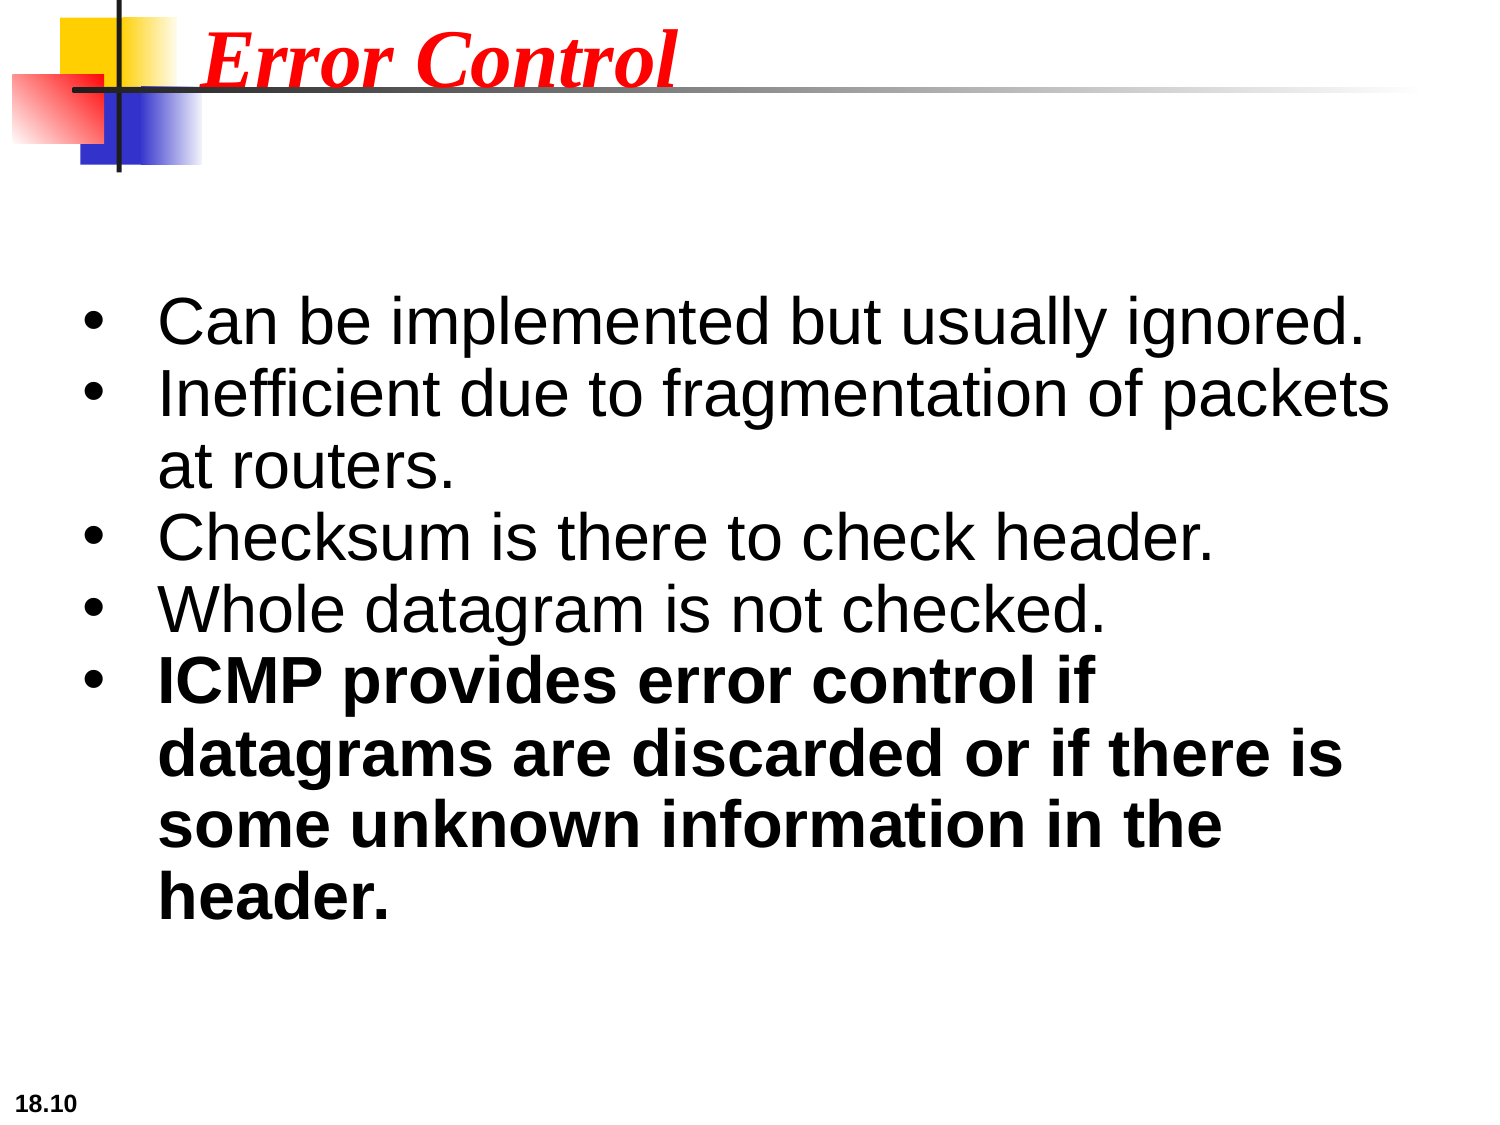

Error Control

Can be implemented but usually ignored.
Inefficient due to fragmentation of packets at routers.
Checksum is there to check header.
Whole datagram is not checked.
ICMP provides error control if datagrams are discarded or if there is some unknown information in the header.
18.10